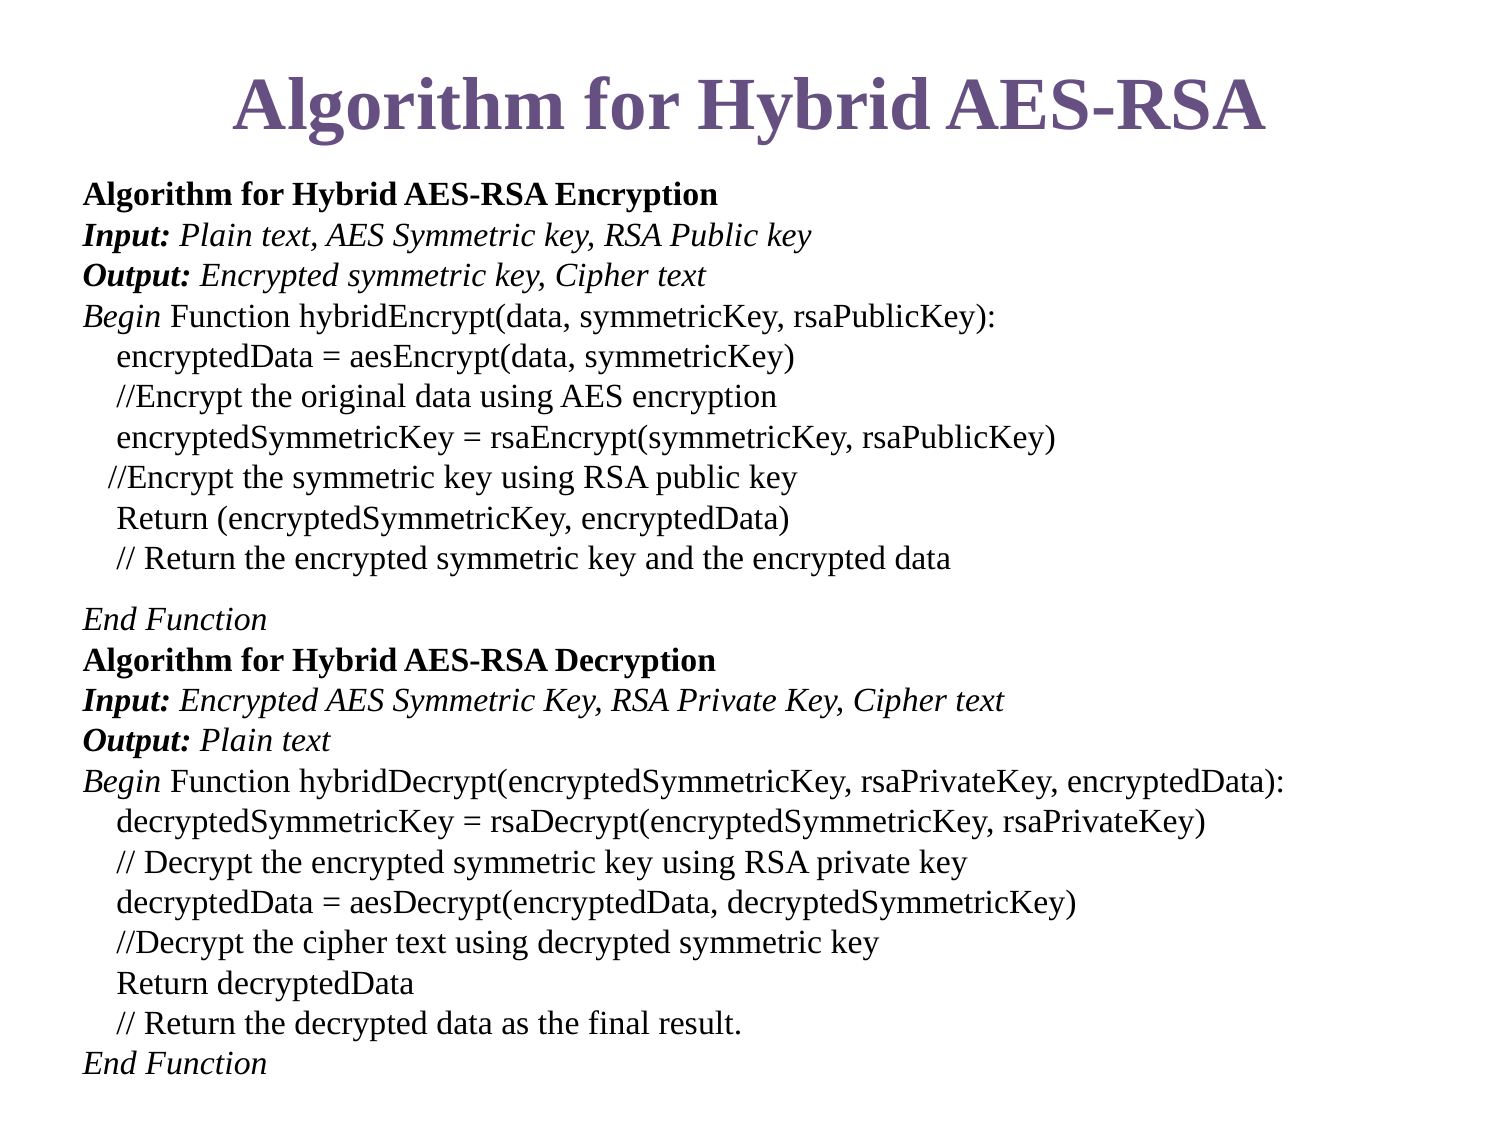

# Algorithm for Hybrid AES-RSA
Algorithm for Hybrid AES-RSA Encryption
Input: Plain text, AES Symmetric key, RSA Public key
Output: Encrypted symmetric key, Cipher text
Begin Function hybridEncrypt(data, symmetricKey, rsaPublicKey):
    encryptedData = aesEncrypt(data, symmetricKey)
    //Encrypt the original data using AES encryption
    encryptedSymmetricKey = rsaEncrypt(symmetricKey, rsaPublicKey)
   //Encrypt the symmetric key using RSA public key
    Return (encryptedSymmetricKey, encryptedData)
    // Return the encrypted symmetric key and the encrypted data
End Function
Algorithm for Hybrid AES-RSA Decryption
Input: Encrypted AES Symmetric Key, RSA Private Key, Cipher text
Output: Plain text
Begin Function hybridDecrypt(encryptedSymmetricKey, rsaPrivateKey, encryptedData):
    decryptedSymmetricKey = rsaDecrypt(encryptedSymmetricKey, rsaPrivateKey)
    // Decrypt the encrypted symmetric key using RSA private key
    decryptedData = aesDecrypt(encryptedData, decryptedSymmetricKey)
    //Decrypt the cipher text using decrypted symmetric key
    Return decryptedData
    // Return the decrypted data as the final result.
End Function